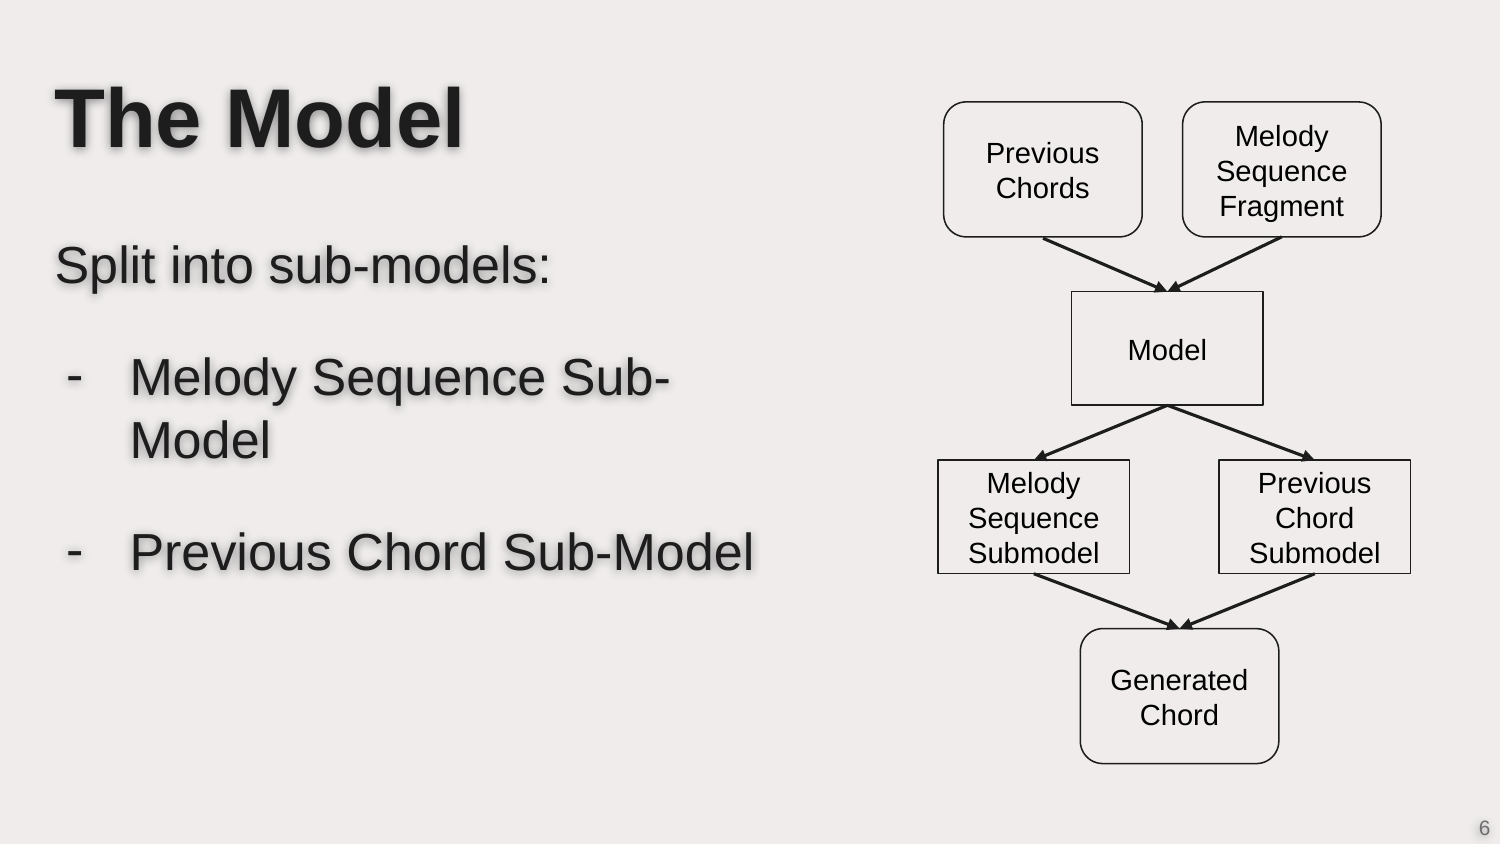

# The Model

Previous Chords
Melody Sequence Fragment
Split into sub-models:

Melody Sequence Sub-Model

Previous Chord Sub-Model

Model
Melody Sequence Submodel
Previous Chord Submodel
Generated Chord
6